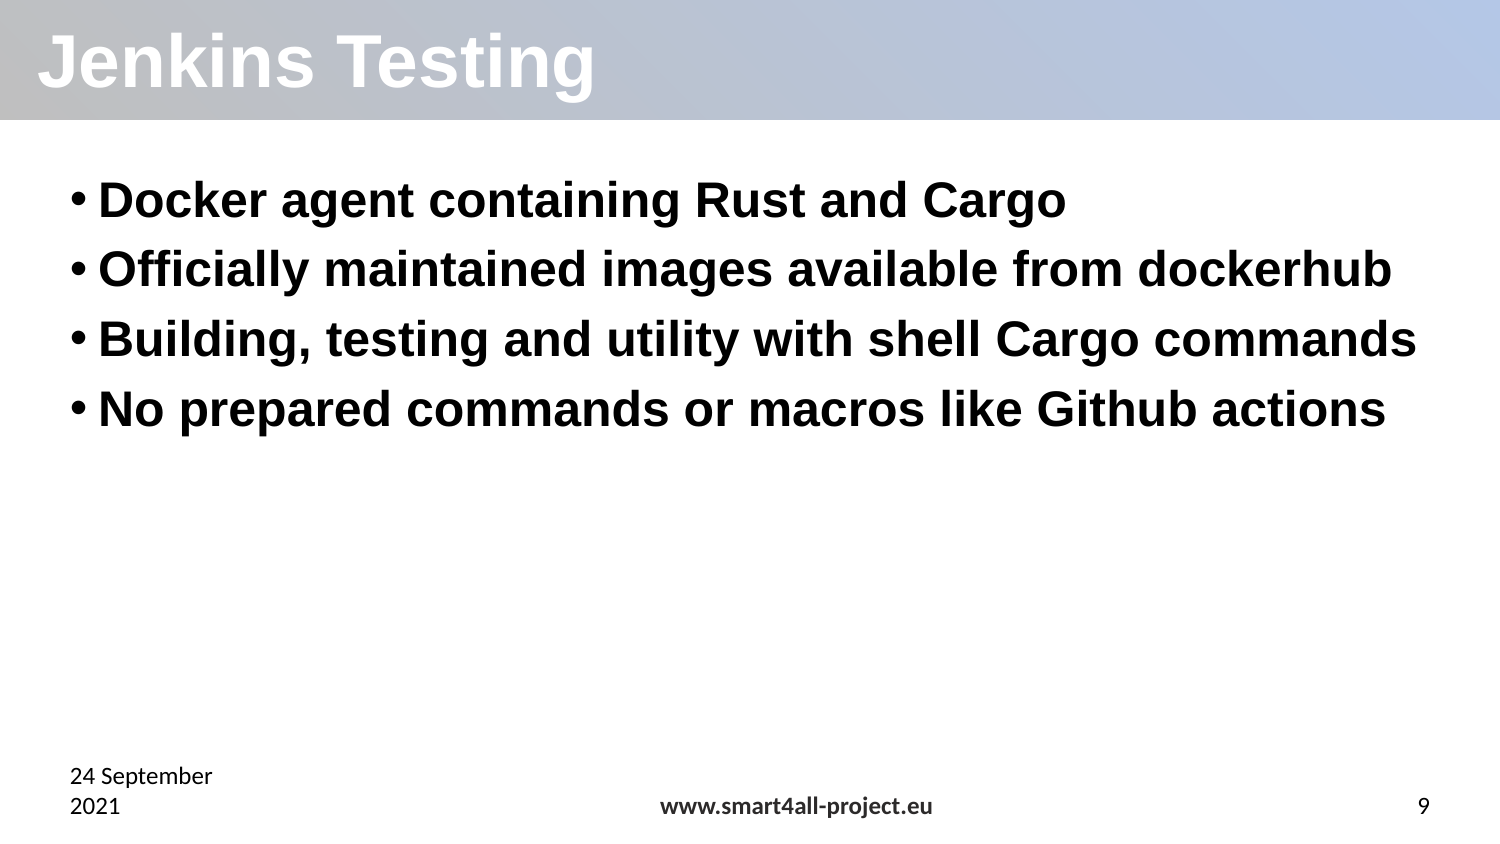

# Jenkins Testing
Docker agent containing Rust and Cargo
Officially maintained images available from dockerhub
Building, testing and utility with shell Cargo commands
No prepared commands or macros like Github actions
24 September 2021
www.smart4all-project.eu
9